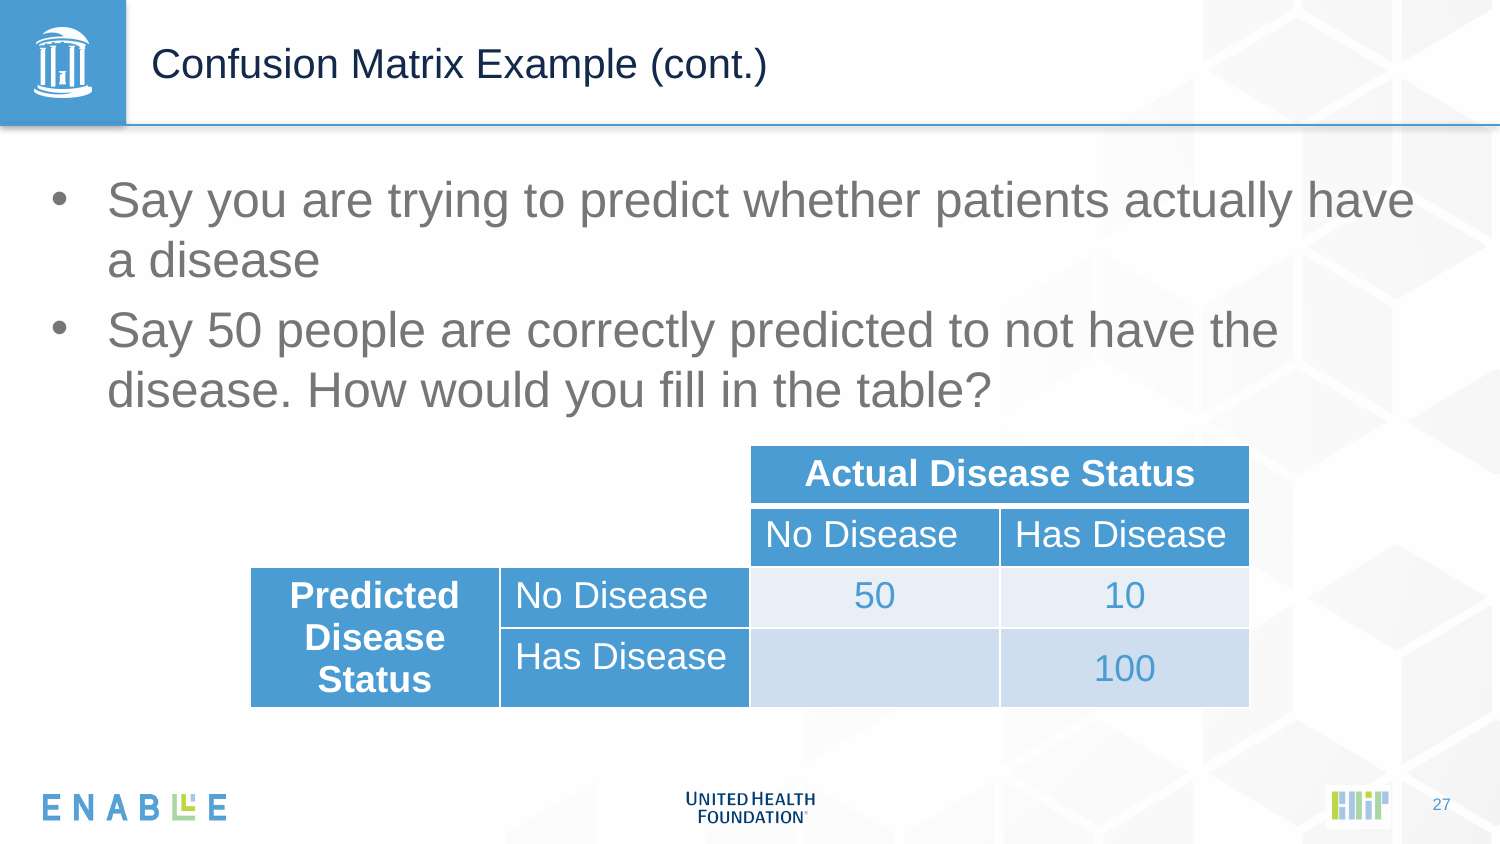

# Confusion Matrix Example (cont.)
Say you are trying to predict whether patients actually have a disease
Say 50 people are correctly predicted to not have the disease. How would you fill in the table?

|  |  | Actual Disease Status |  |
| --- | --- | --- | --- |
|  |  | No Disease | Has Disease |
| Predicted Disease Status | No Disease | 50 | 10 |
|  | Has Disease |  | 100 |
27